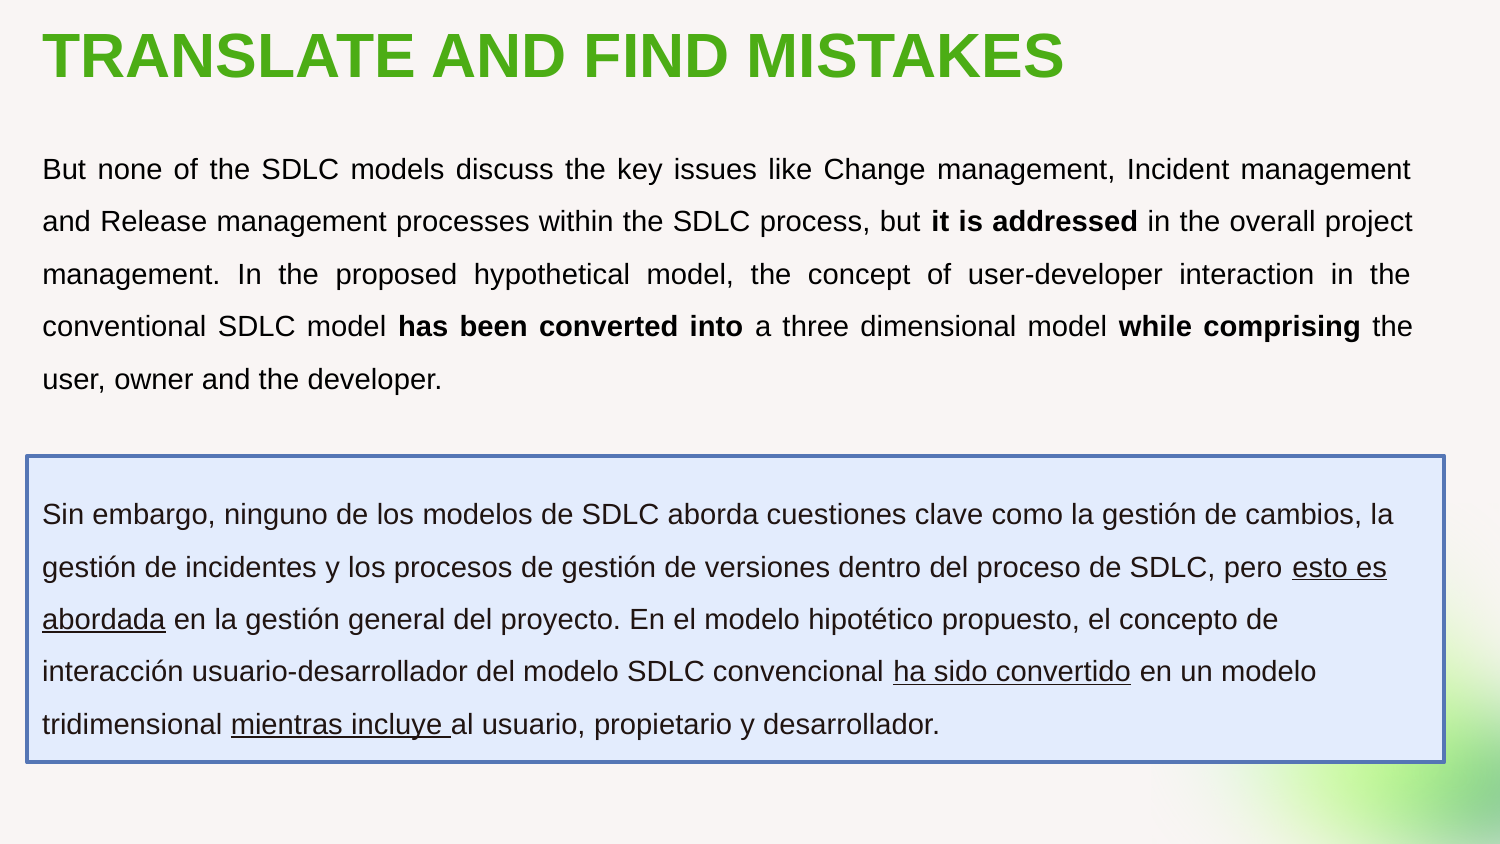

# TRANSLATE AND FIND MISTAKES

But none of the SDLC models discuss the key issues like Change management, Incident management and Release management processes within the SDLC process, but it is addressed in the overall project management. In the proposed hypothetical model, the concept of user-developer interaction in the conventional SDLC model has been converted into a three dimensional model while comprising the user, owner and the developer.

Sin embargo, ninguno de los modelos de SDLC aborda cuestiones clave como la gestión de cambios, la gestión de incidentes y los procesos de gestión de versiones dentro del proceso de SDLC, pero esto es abordada en la gestión general del proyecto. En el modelo hipotético propuesto, el concepto de interacción usuario-desarrollador del modelo SDLC convencional ha sido convertido en un modelo tridimensional mientras incluye al usuario, propietario y desarrollador.